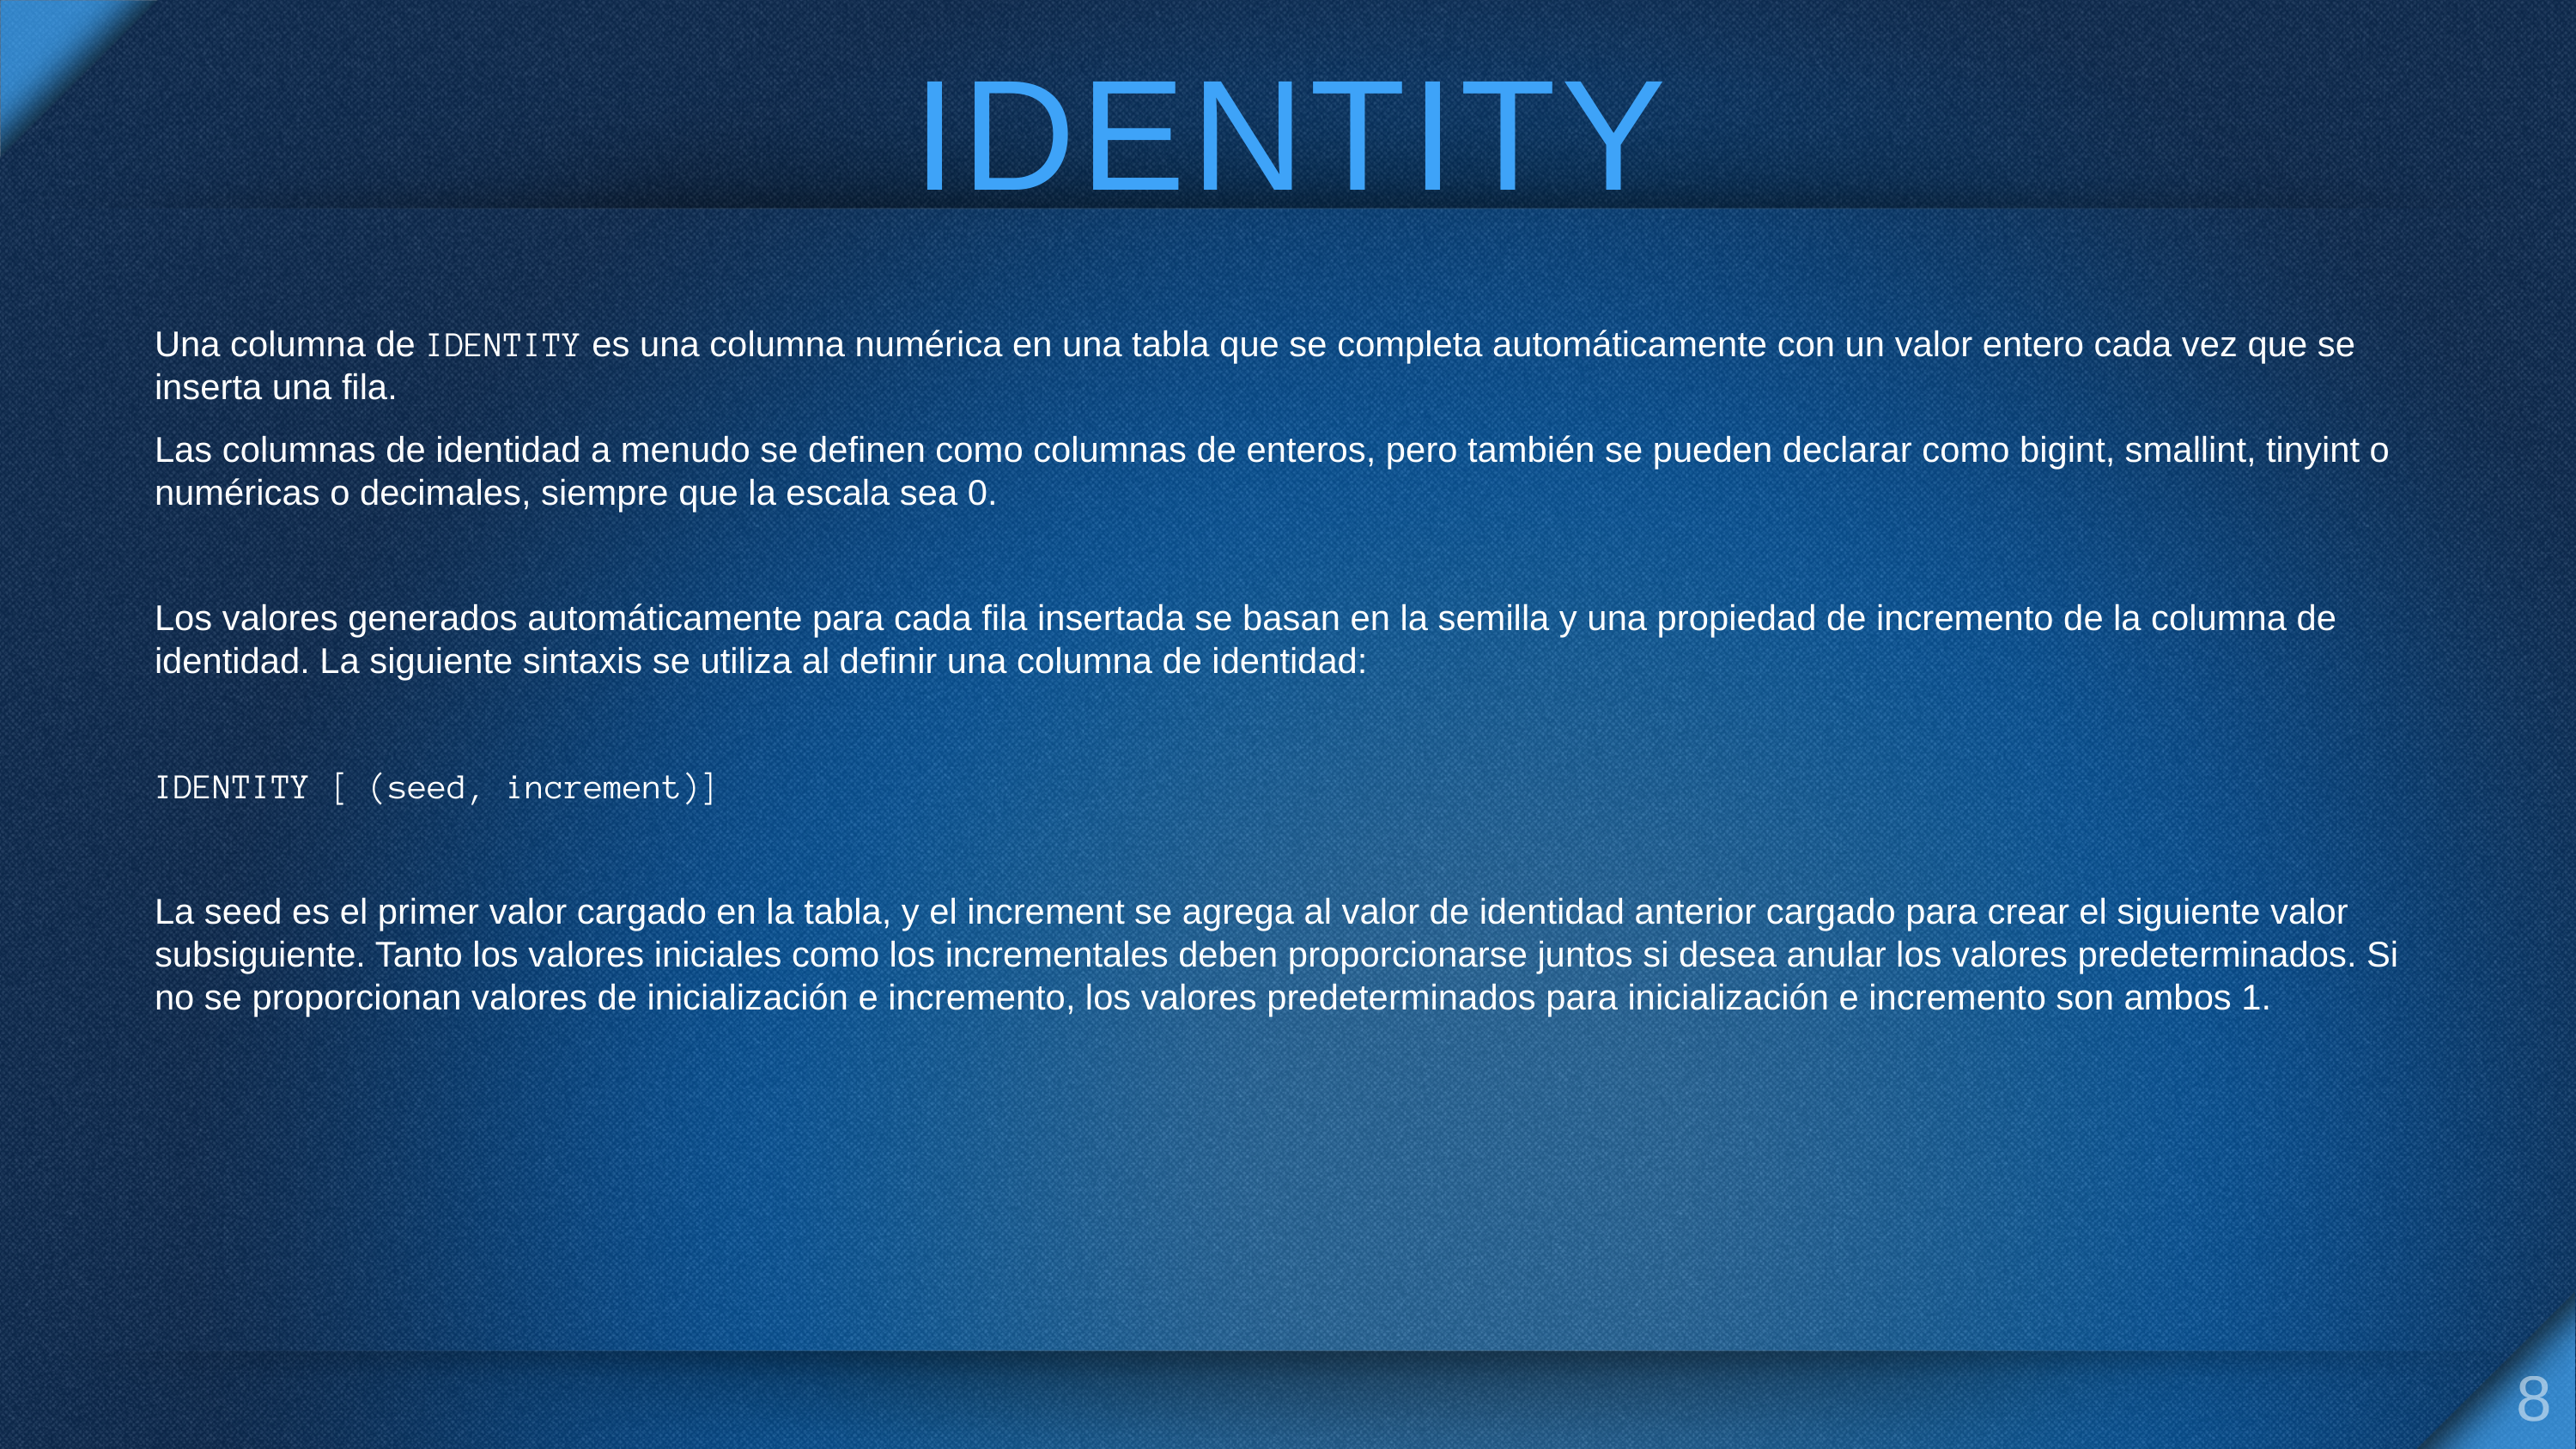

# IDENTITY

Una columna de IDENTITY es una columna numérica en una tabla que se completa automáticamente con un valor entero cada vez que se inserta una fila.
Las columnas de identidad a menudo se definen como columnas de enteros, pero también se pueden declarar como bigint, smallint, tinyint o numéricas o decimales, siempre que la escala sea 0.

Los valores generados automáticamente para cada fila insertada se basan en la semilla y una propiedad de incremento de la columna de identidad. La siguiente sintaxis se utiliza al definir una columna de identidad:

IDENTITY [ (seed, increment)]

La seed es el primer valor cargado en la tabla, y el increment se agrega al valor de identidad anterior cargado para crear el siguiente valor subsiguiente. Tanto los valores iniciales como los incrementales deben proporcionarse juntos si desea anular los valores predeterminados. Si no se proporcionan valores de inicialización e incremento, los valores predeterminados para inicialización e incremento son ambos 1.

8